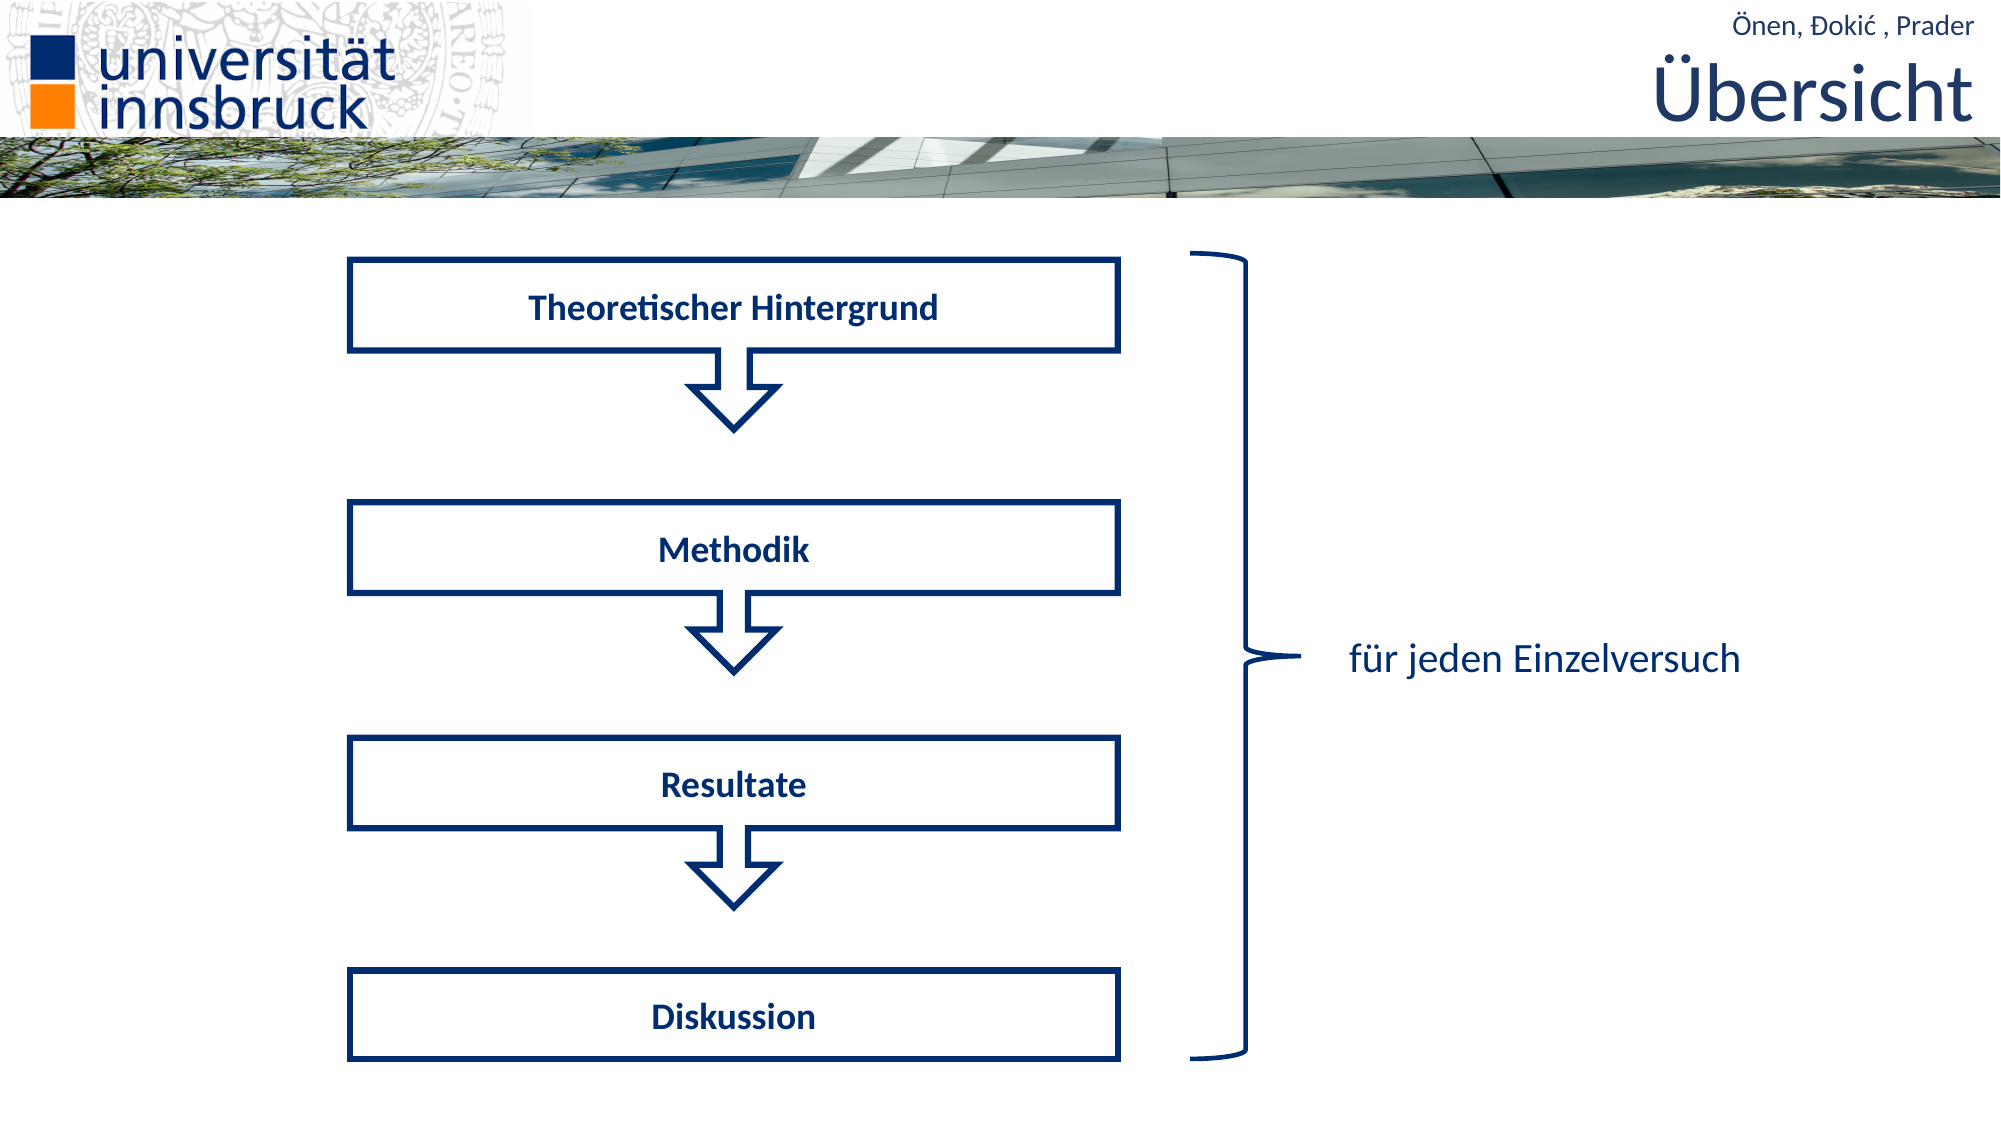

# Übersicht

Theoretischer Hintergrund
Methodik
für jeden Einzelversuch
Resultate
Diskussion